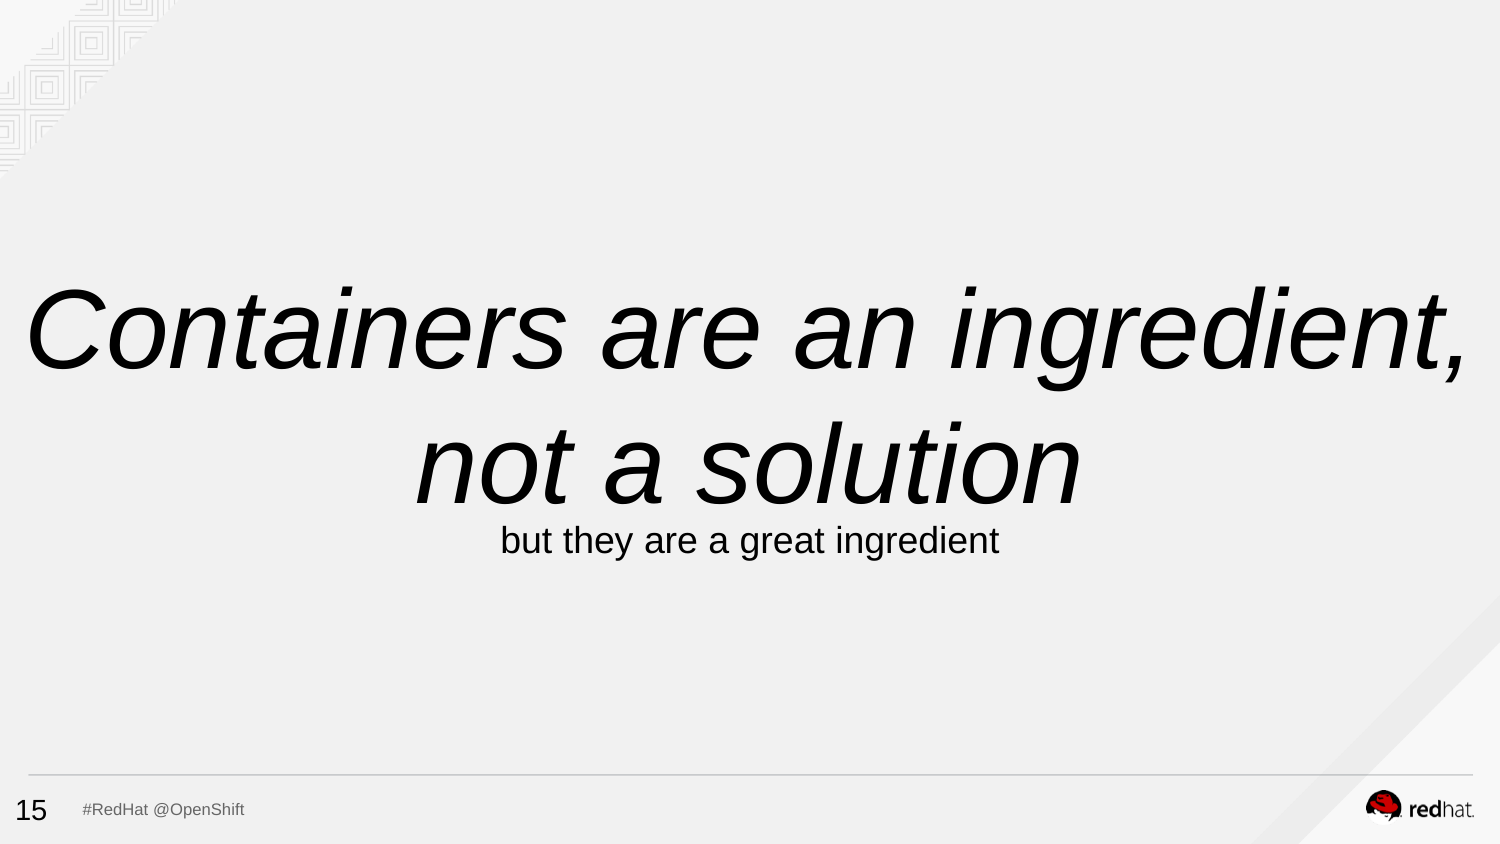

Containers are an ingredient, not a solution
but they are a great ingredient
15